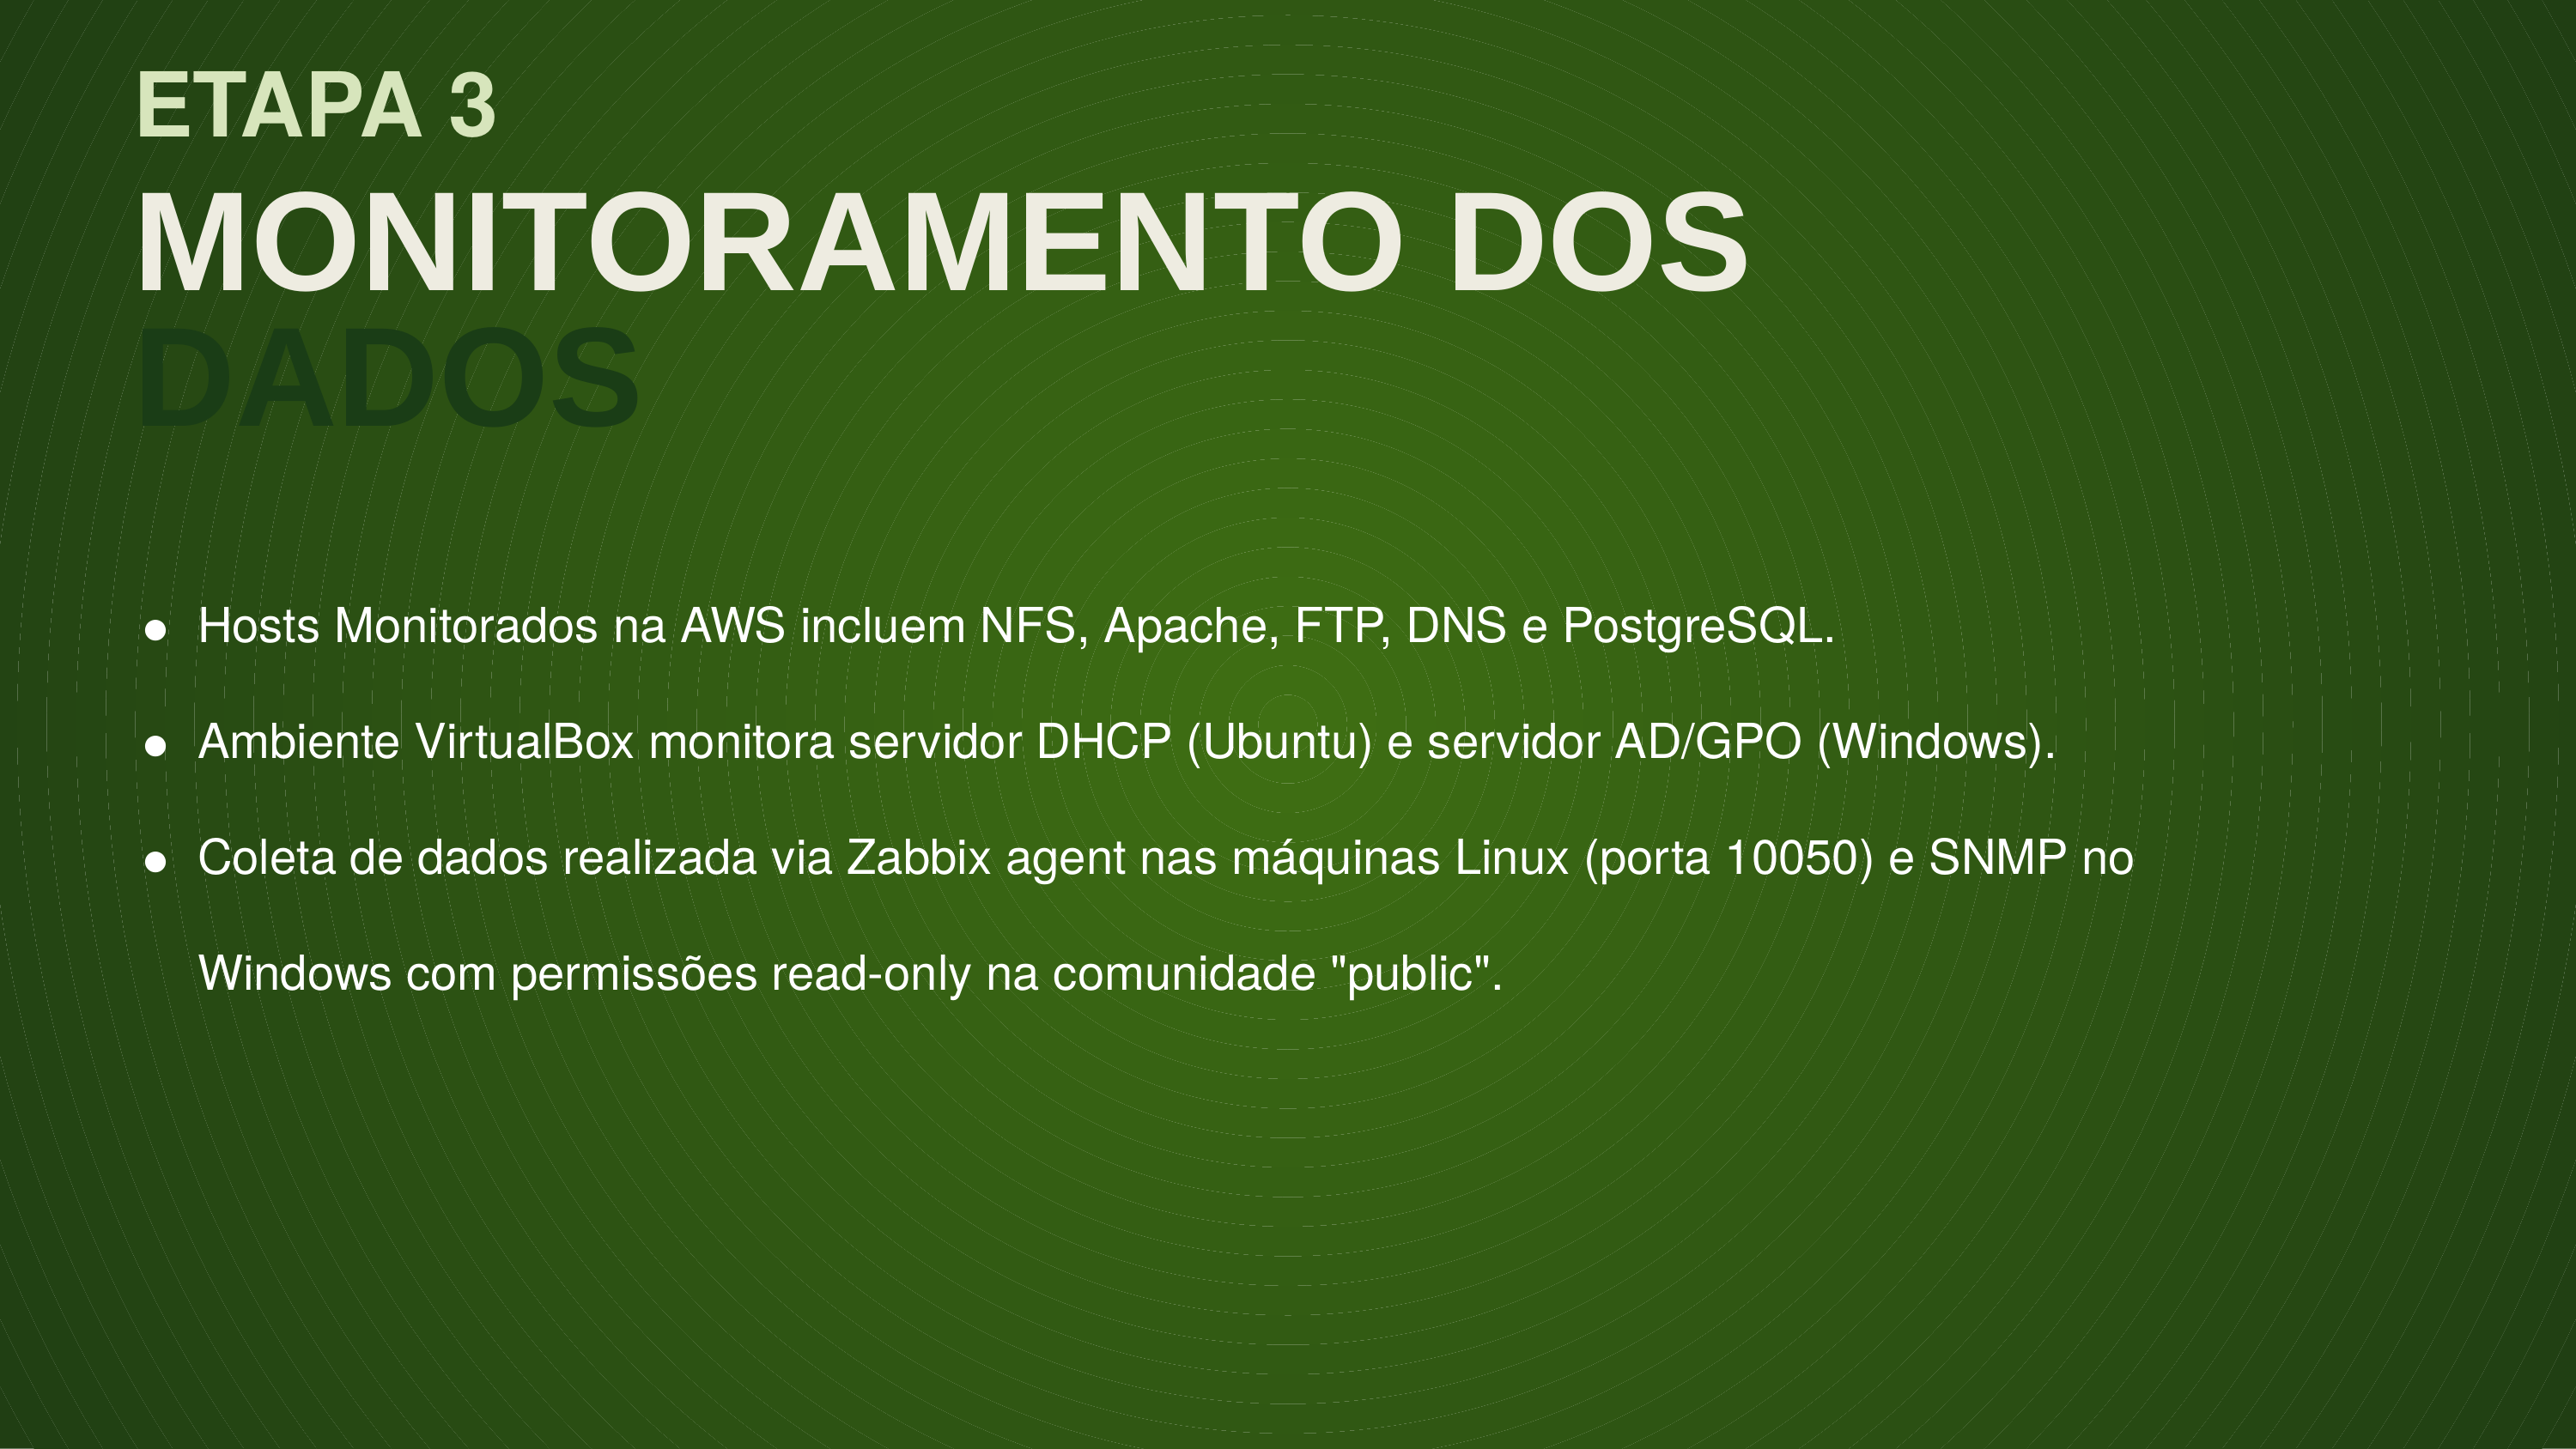

ETAPA 3
MONITORAMENTO DOS DADOS
Hosts Monitorados na AWS incluem NFS, Apache, FTP, DNS e PostgreSQL.
Ambiente VirtualBox monitora servidor DHCP (Ubuntu) e servidor AD/GPO (Windows).
Coleta de dados realizada via Zabbix agent nas máquinas Linux (porta 10050) e SNMP no Windows com permissões read-only na comunidade "public".